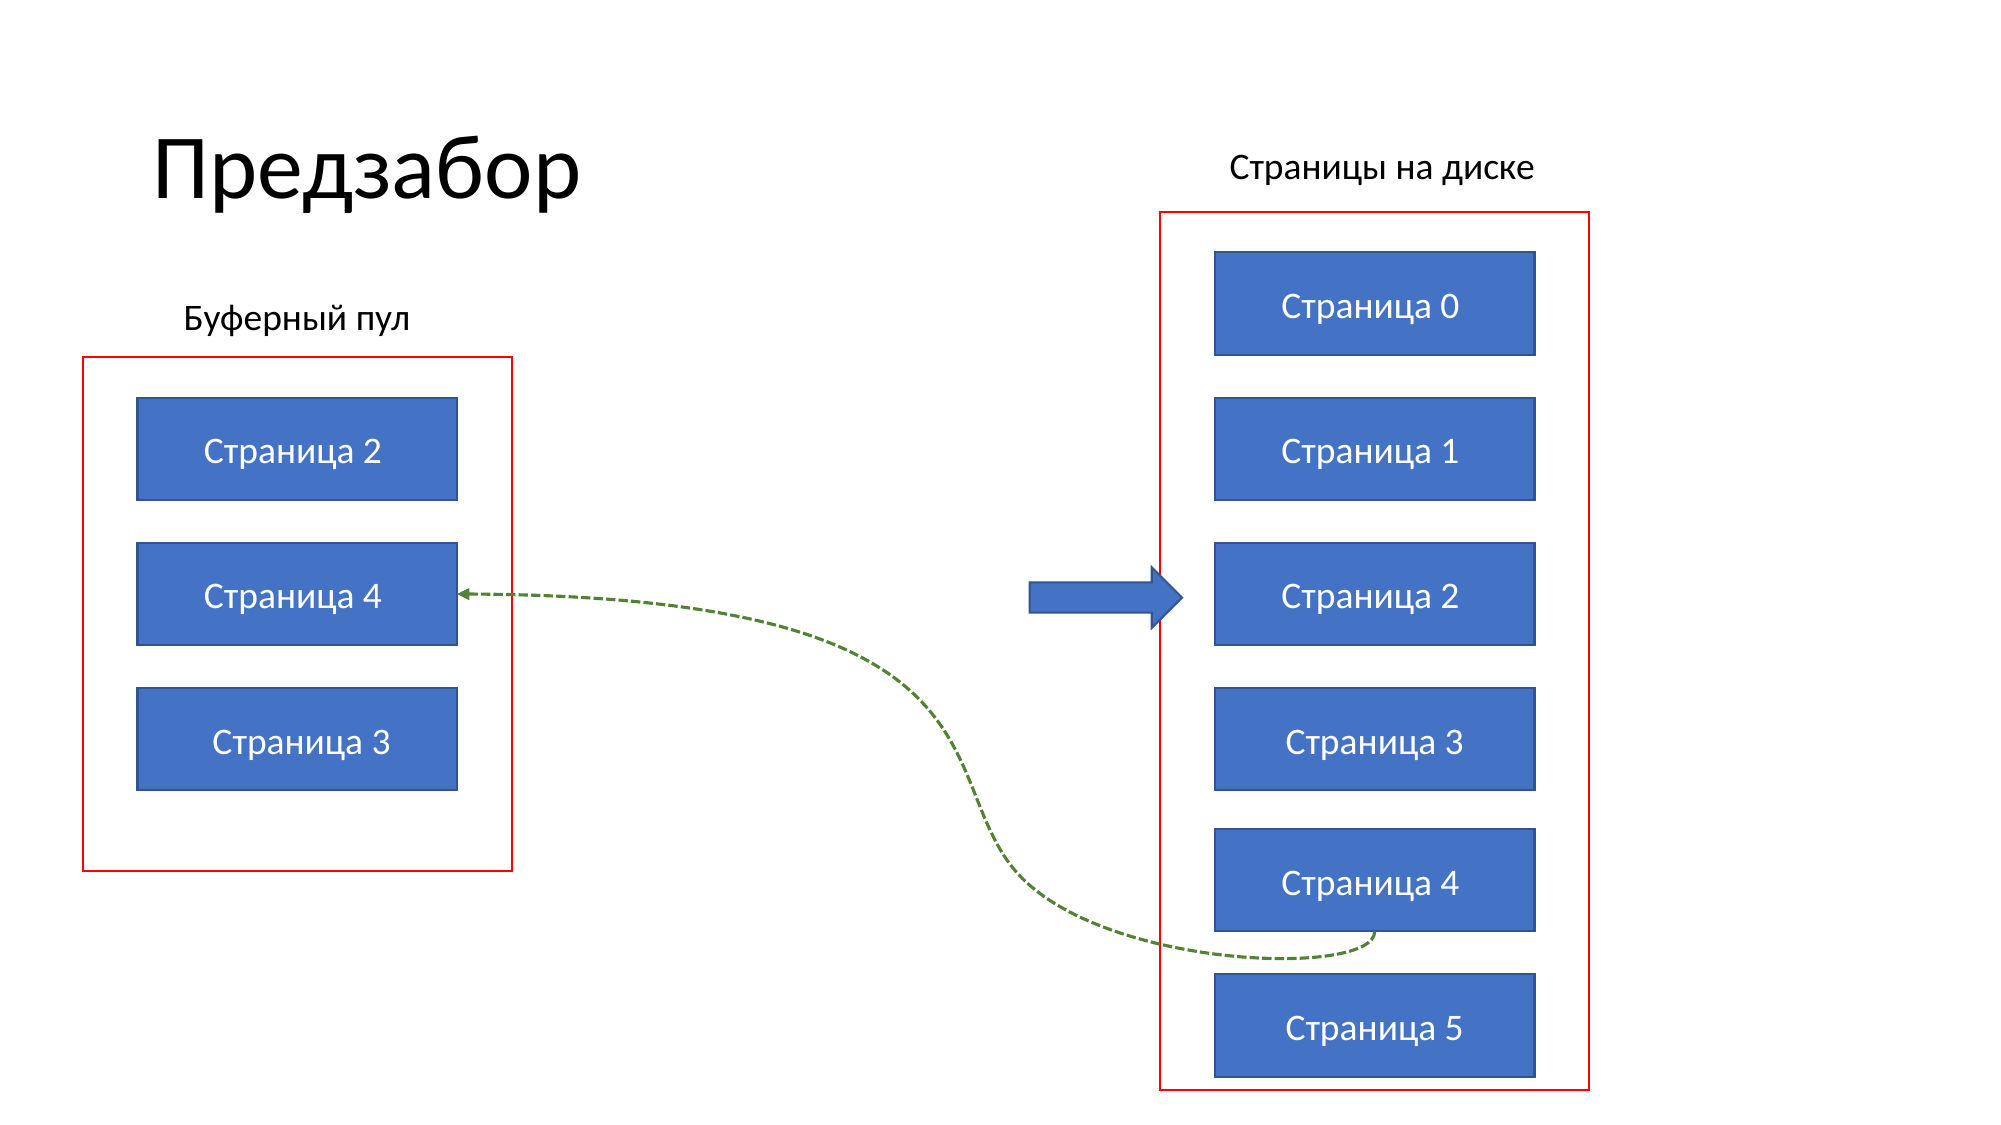

# Предзабор
Страницы на диске

Страница 0
Буферный пул

Страница 2
Страница 1
Страница 4
Страница 2

 Cтраница 3
Страница 3
Страница 4
Страница 5